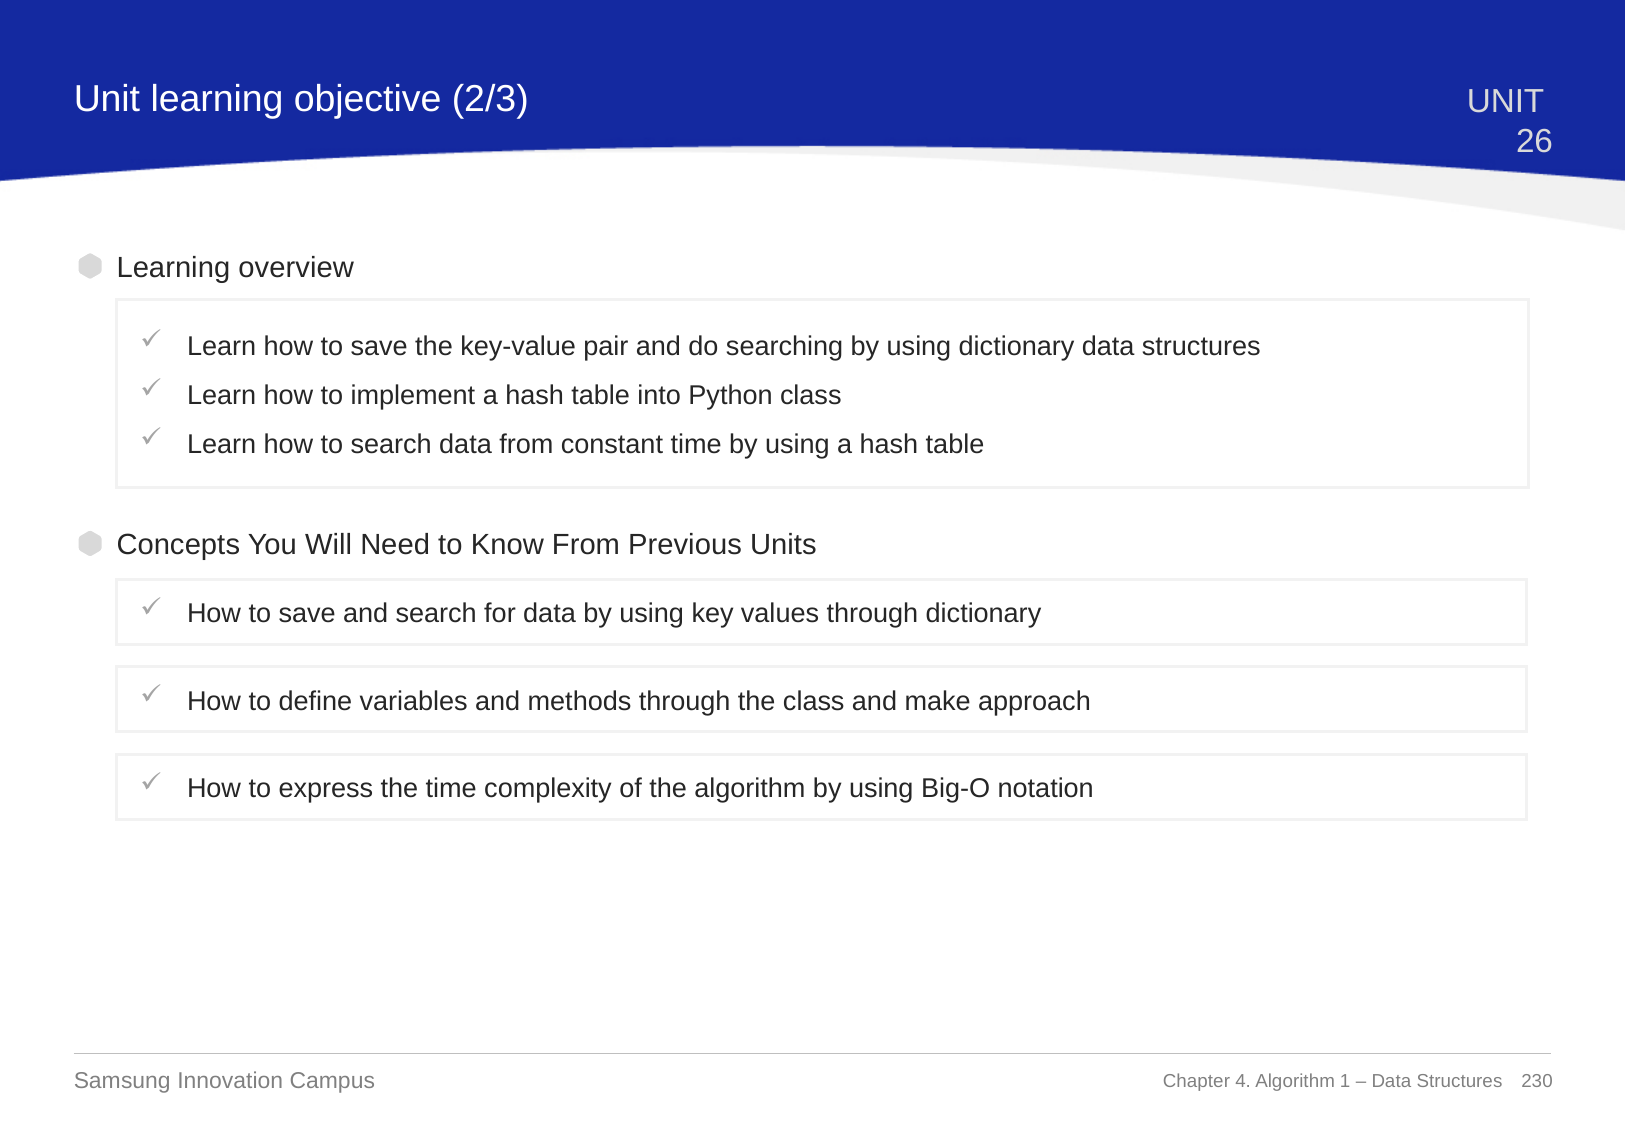

Unit learning objective (2/3)
UNIT  26

Learning overview
Learn how to save the key-value pair and do searching by using dictionary data structures
Learn how to implement a hash table into Python class
Learn how to search data from constant time by using a hash table

Concepts You Will Need to Know From Previous Units
How to save and search for data by using key values through dictionary
How to define variables and methods through the class and make approach
How to express the time complexity of the algorithm by using Big-O notation